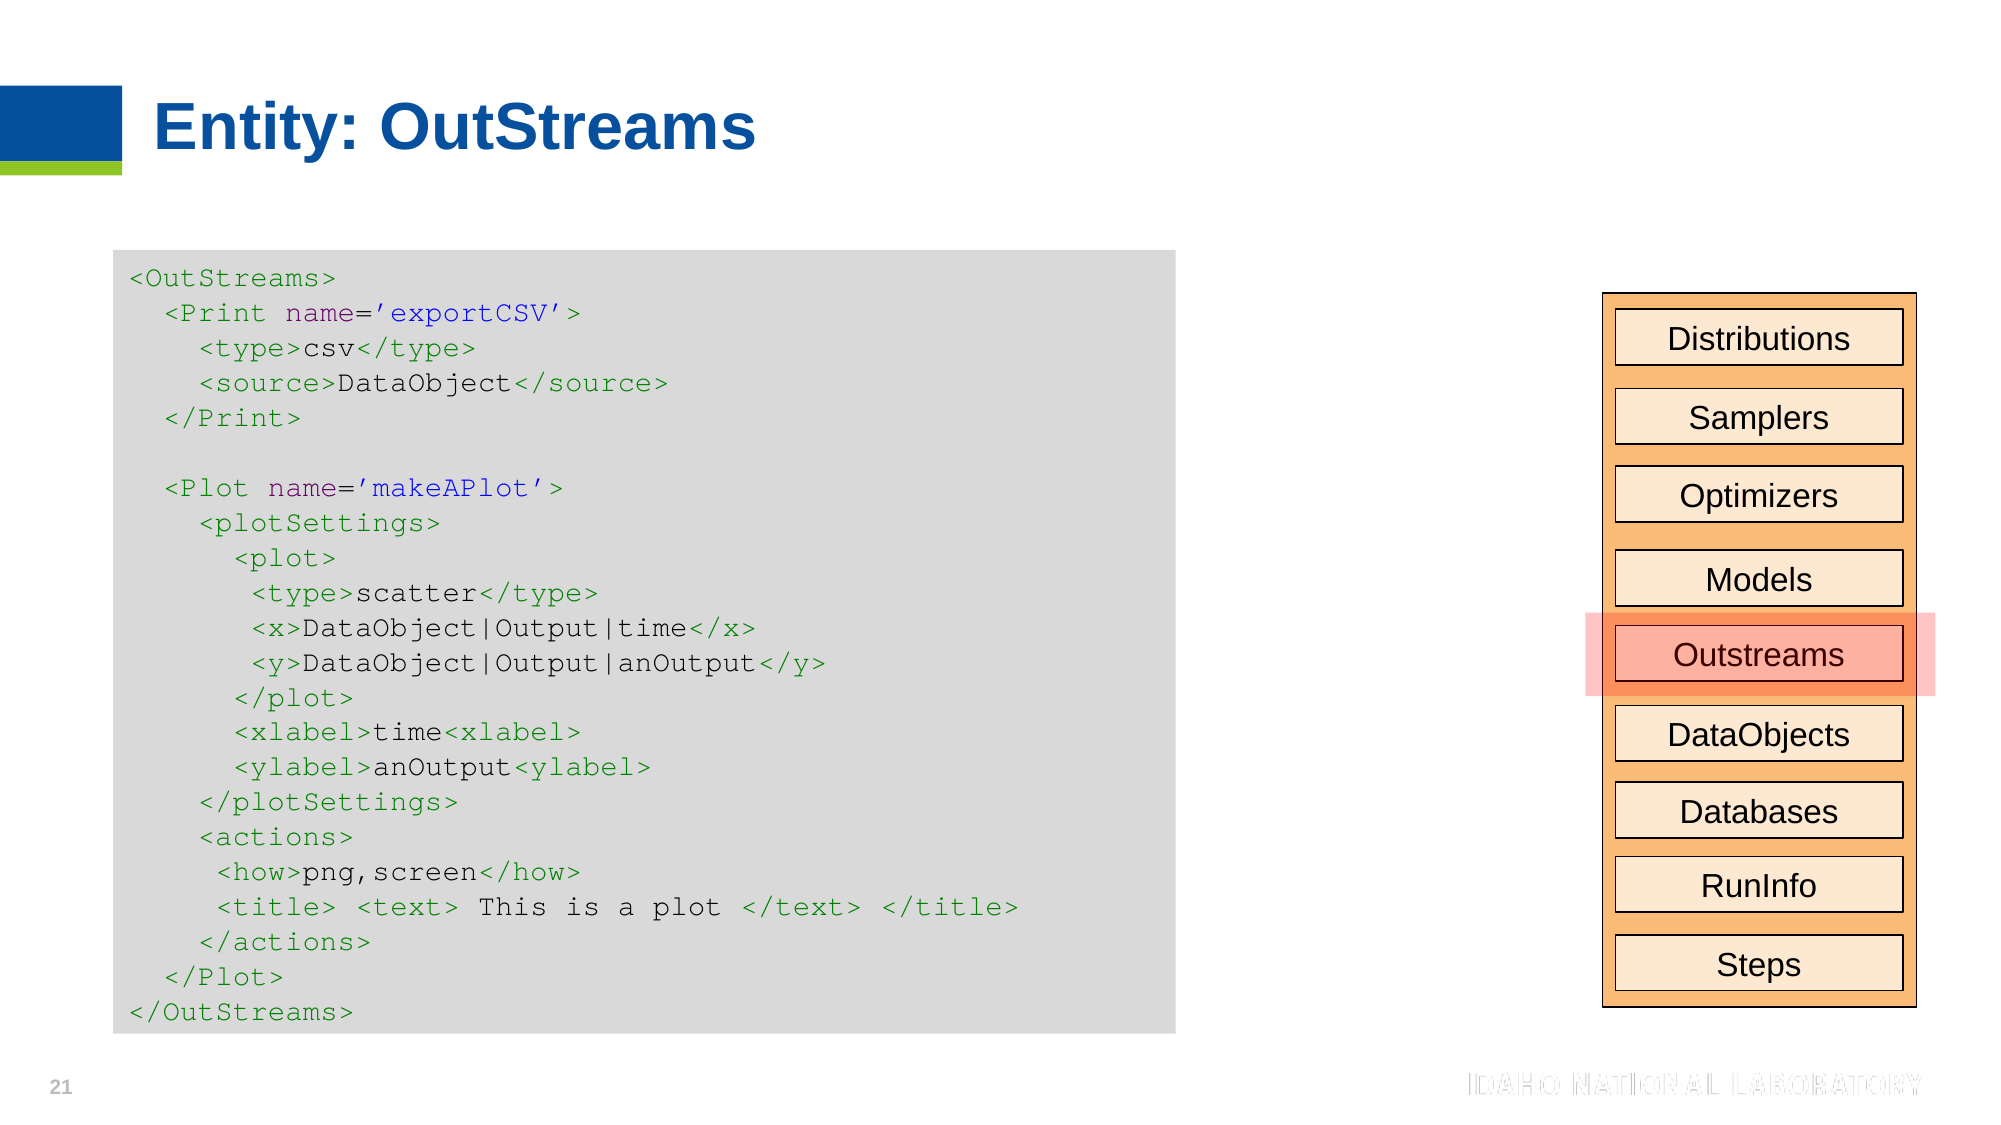

# Entity: OutStreams
<OutStreams>
  <Print name=’exportCSV’>
    <type>csv</type>
    <source>DataObject</source>
  </Print>

  <Plot name=’makeAPlot’>
    <plotSettings>
      <plot>
       <type>scatter</type>
       <x>DataObject|Output|time</x>
       <y>DataObject|Output|anOutput</y>
      </plot>
      <xlabel>time<xlabel>
      <ylabel>anOutput<ylabel>
    </plotSettings>
    <actions>
     <how>png,screen</how>
     <title> <text> This is a plot </text> </title>
    </actions>
  </Plot>
</OutStreams>

Distributions
Samplers
Optimizers
Models

Outstreams
DataObjects
Databases
RunInfo
Steps
21